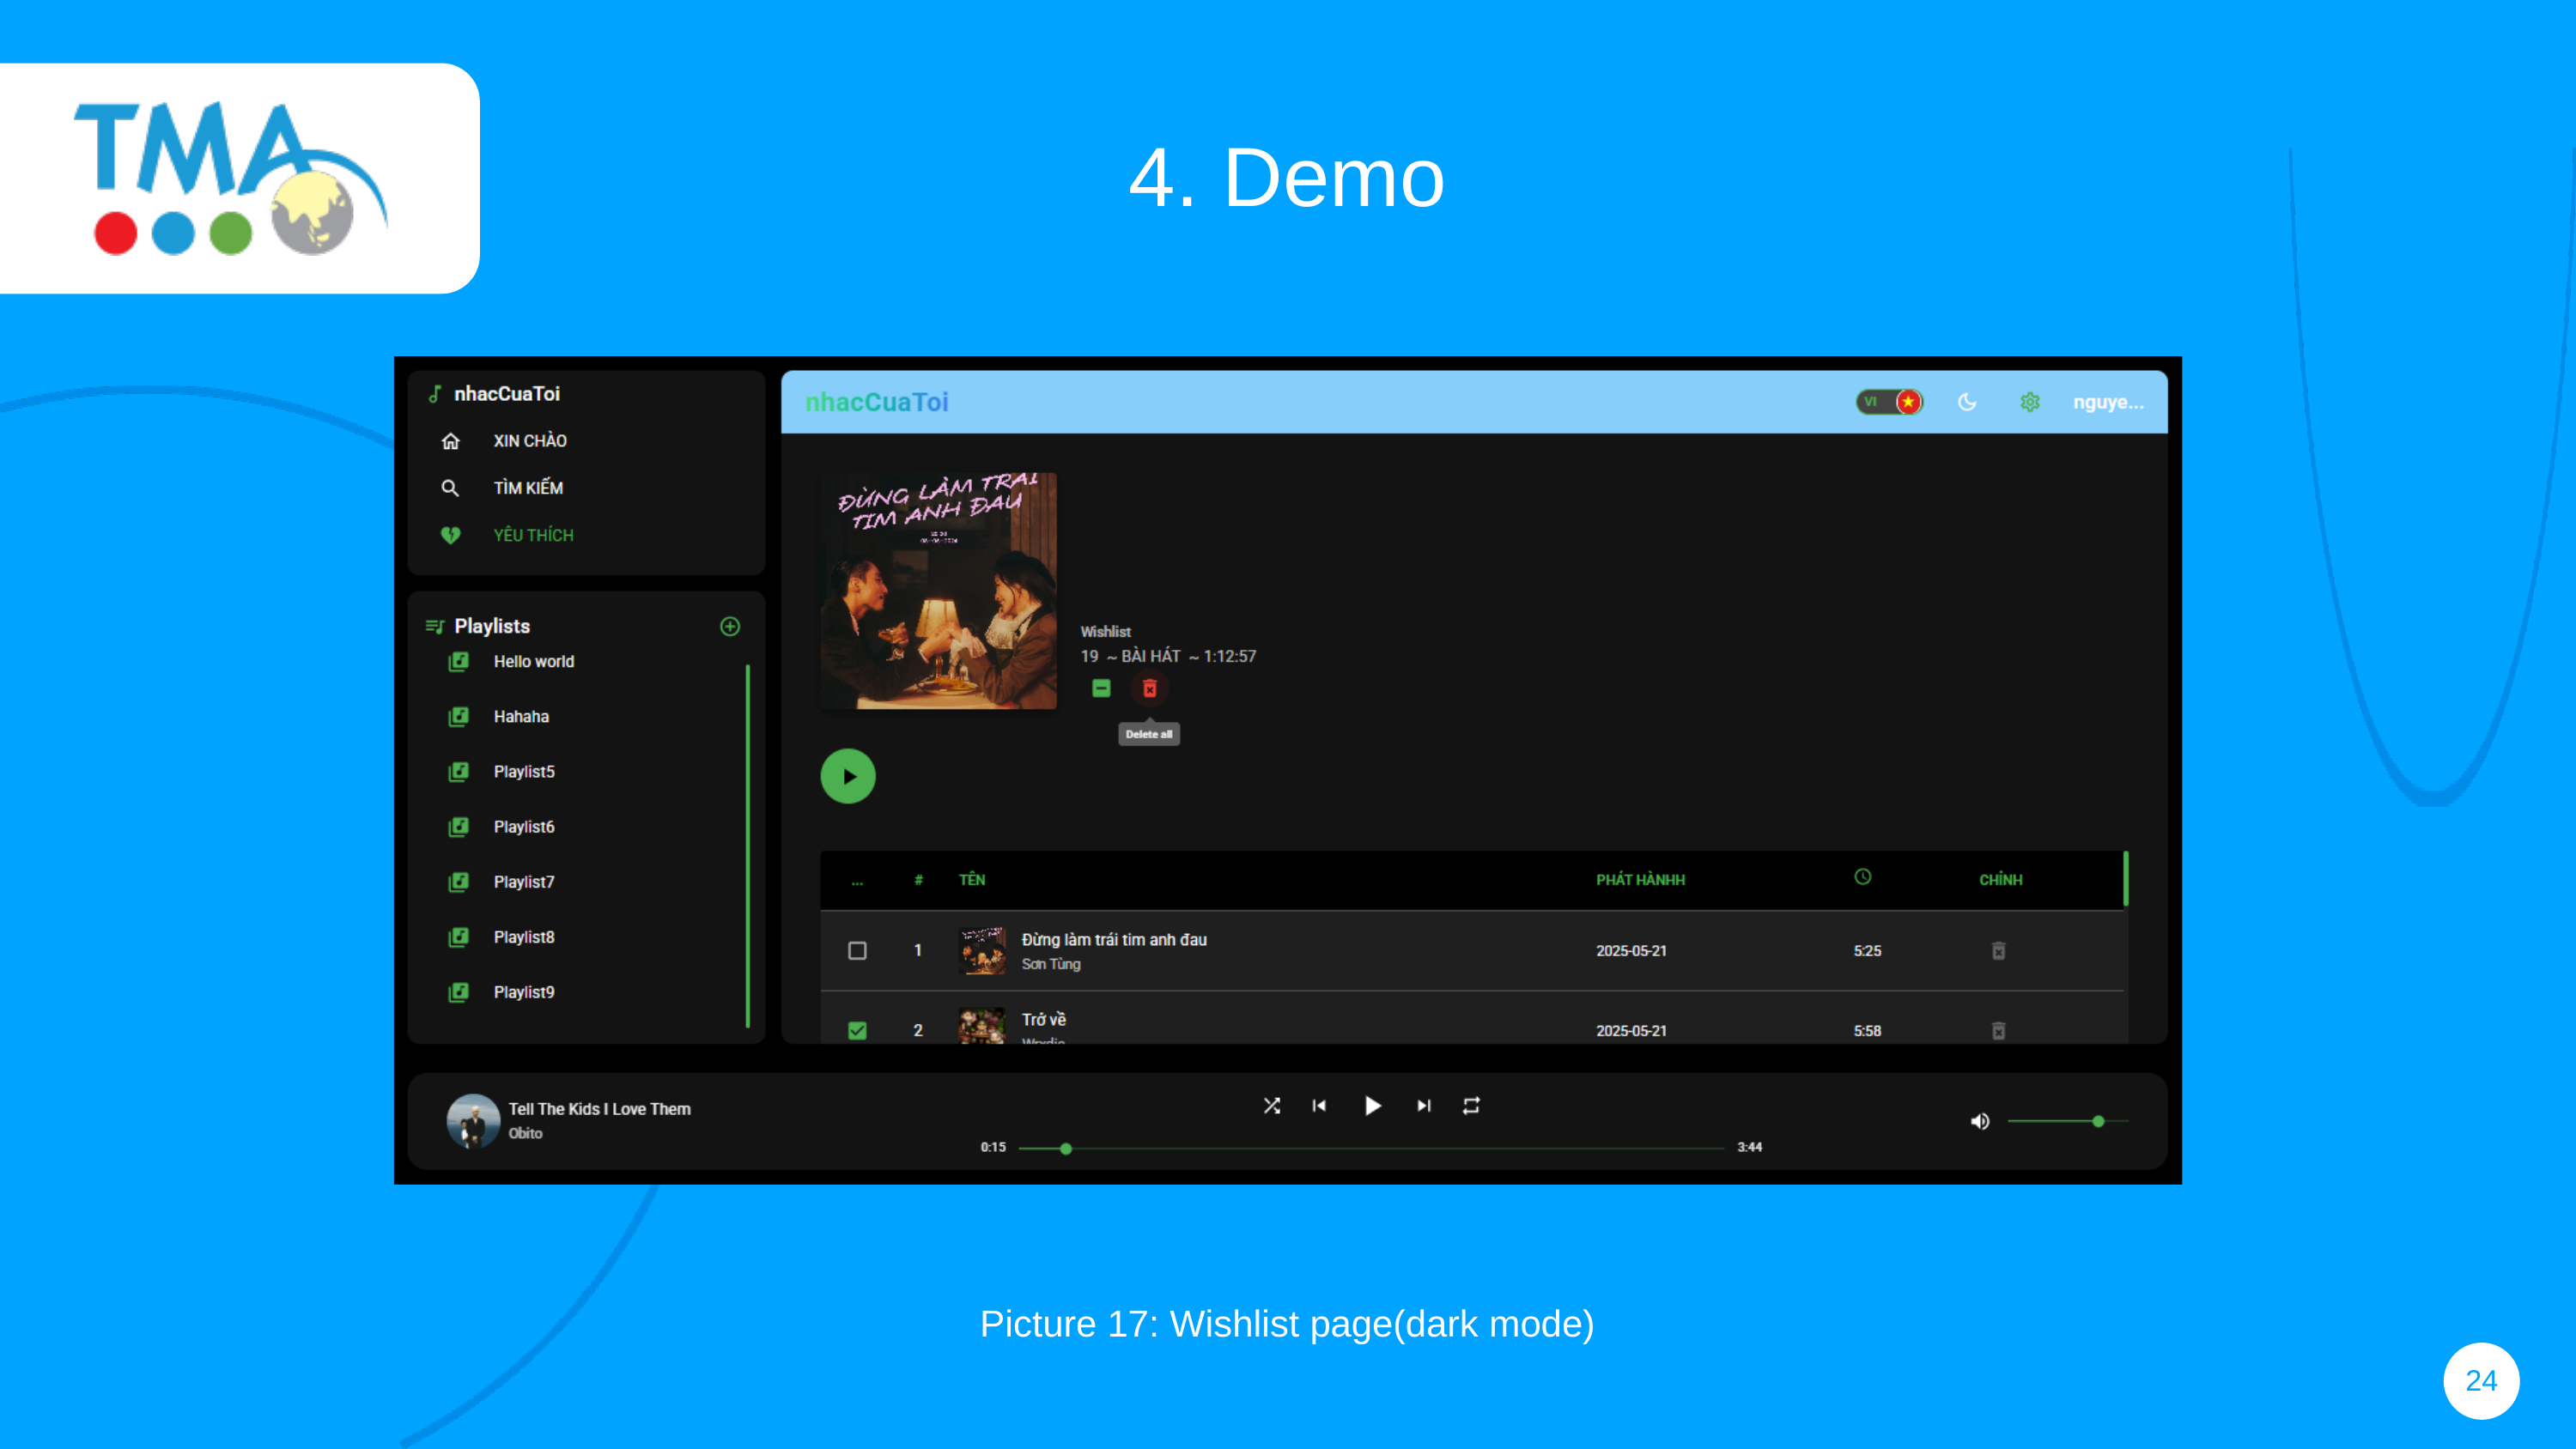

4. Demo

Picture 17: Wishlist page(dark mode)

24